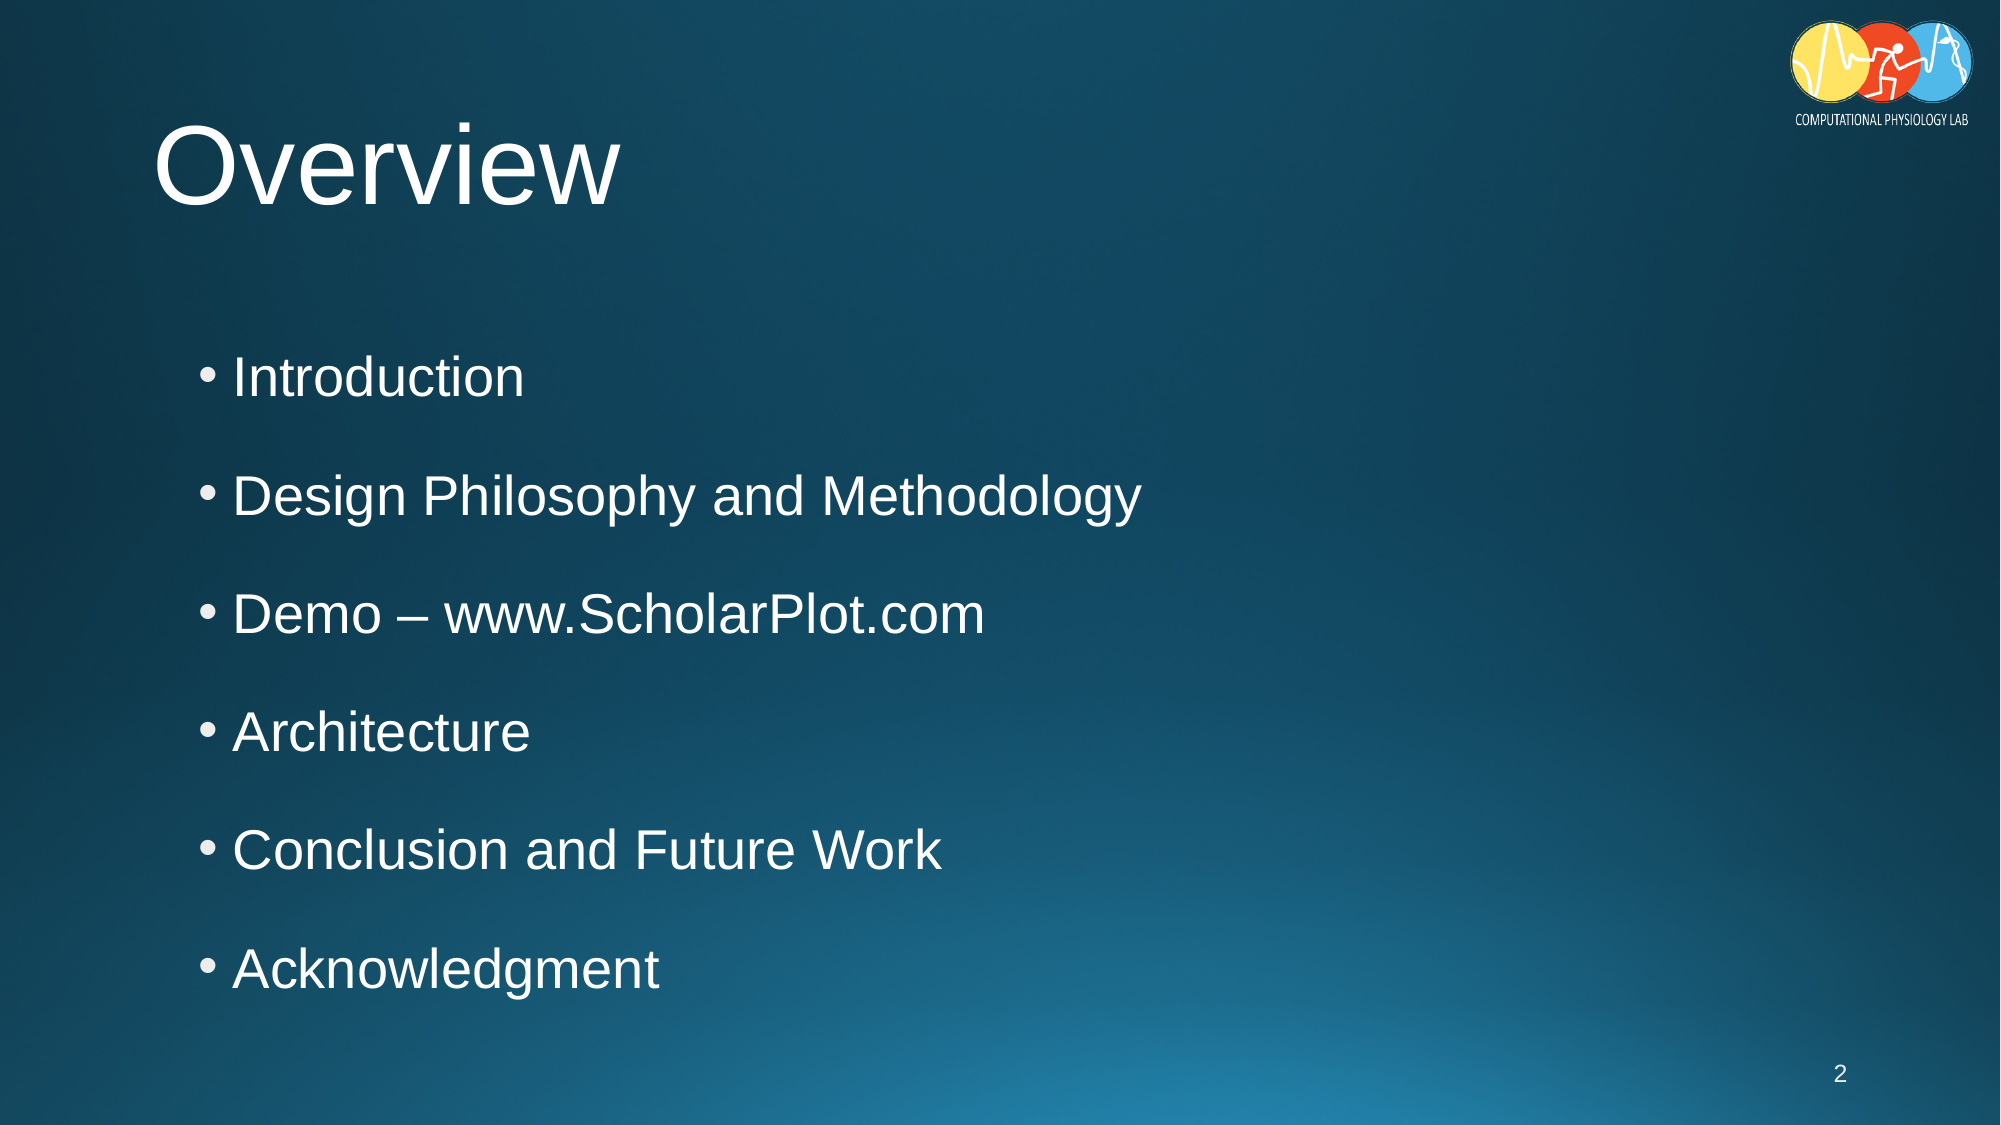

# Overview
Introduction
Design Philosophy and Methodology
Demo – www.ScholarPlot.com
Architecture
Conclusion and Future Work
Acknowledgment

2